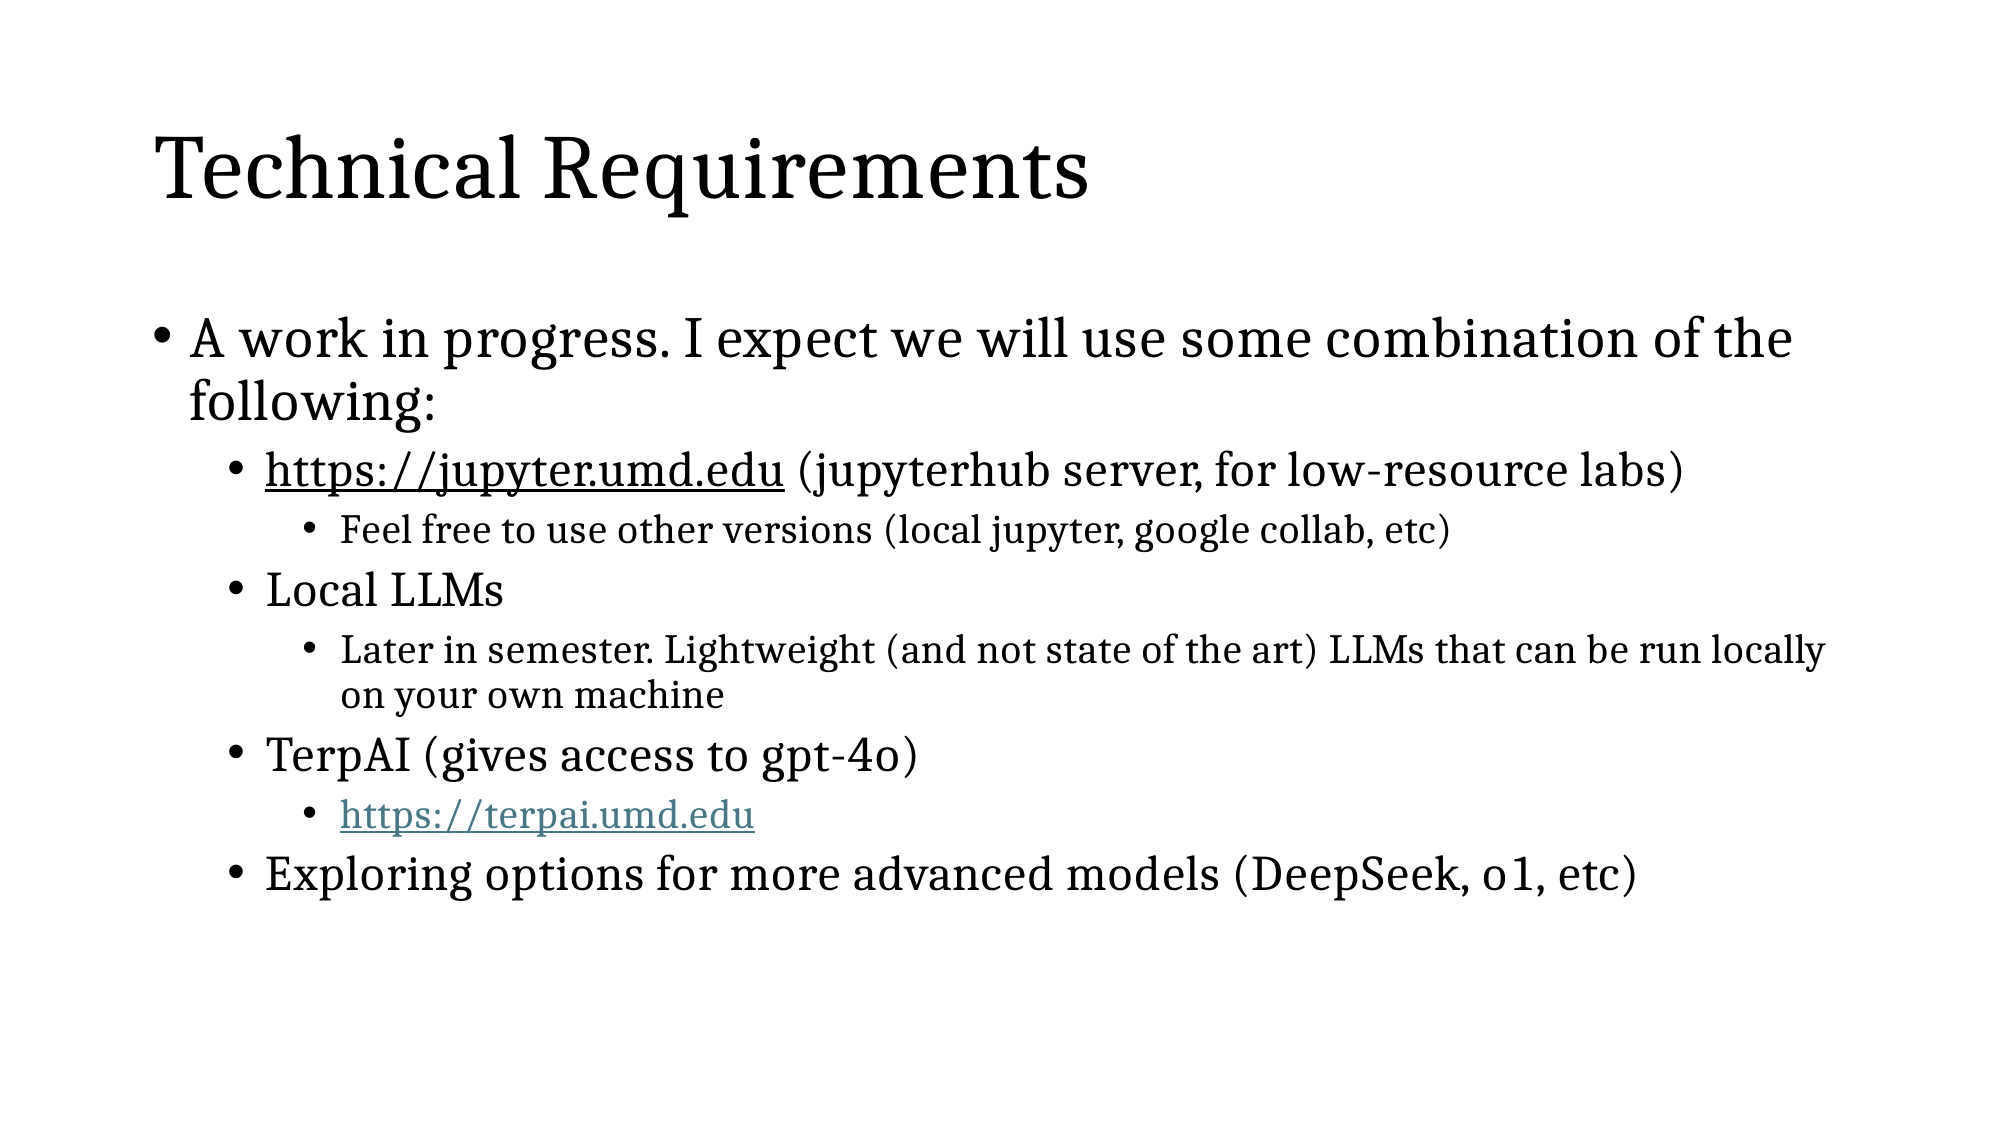

# Technical Requirements
A work in progress. I expect we will use some combination of the following:
https://jupyter.umd.edu (jupyterhub server, for low-resource labs)
Feel free to use other versions (local jupyter, google collab, etc)
Local LLMs
Later in semester. Lightweight (and not state of the art) LLMs that can be run locally on your own machine
TerpAI (gives access to gpt-4o)
https://terpai.umd.edu
Exploring options for more advanced models (DeepSeek, o1, etc)